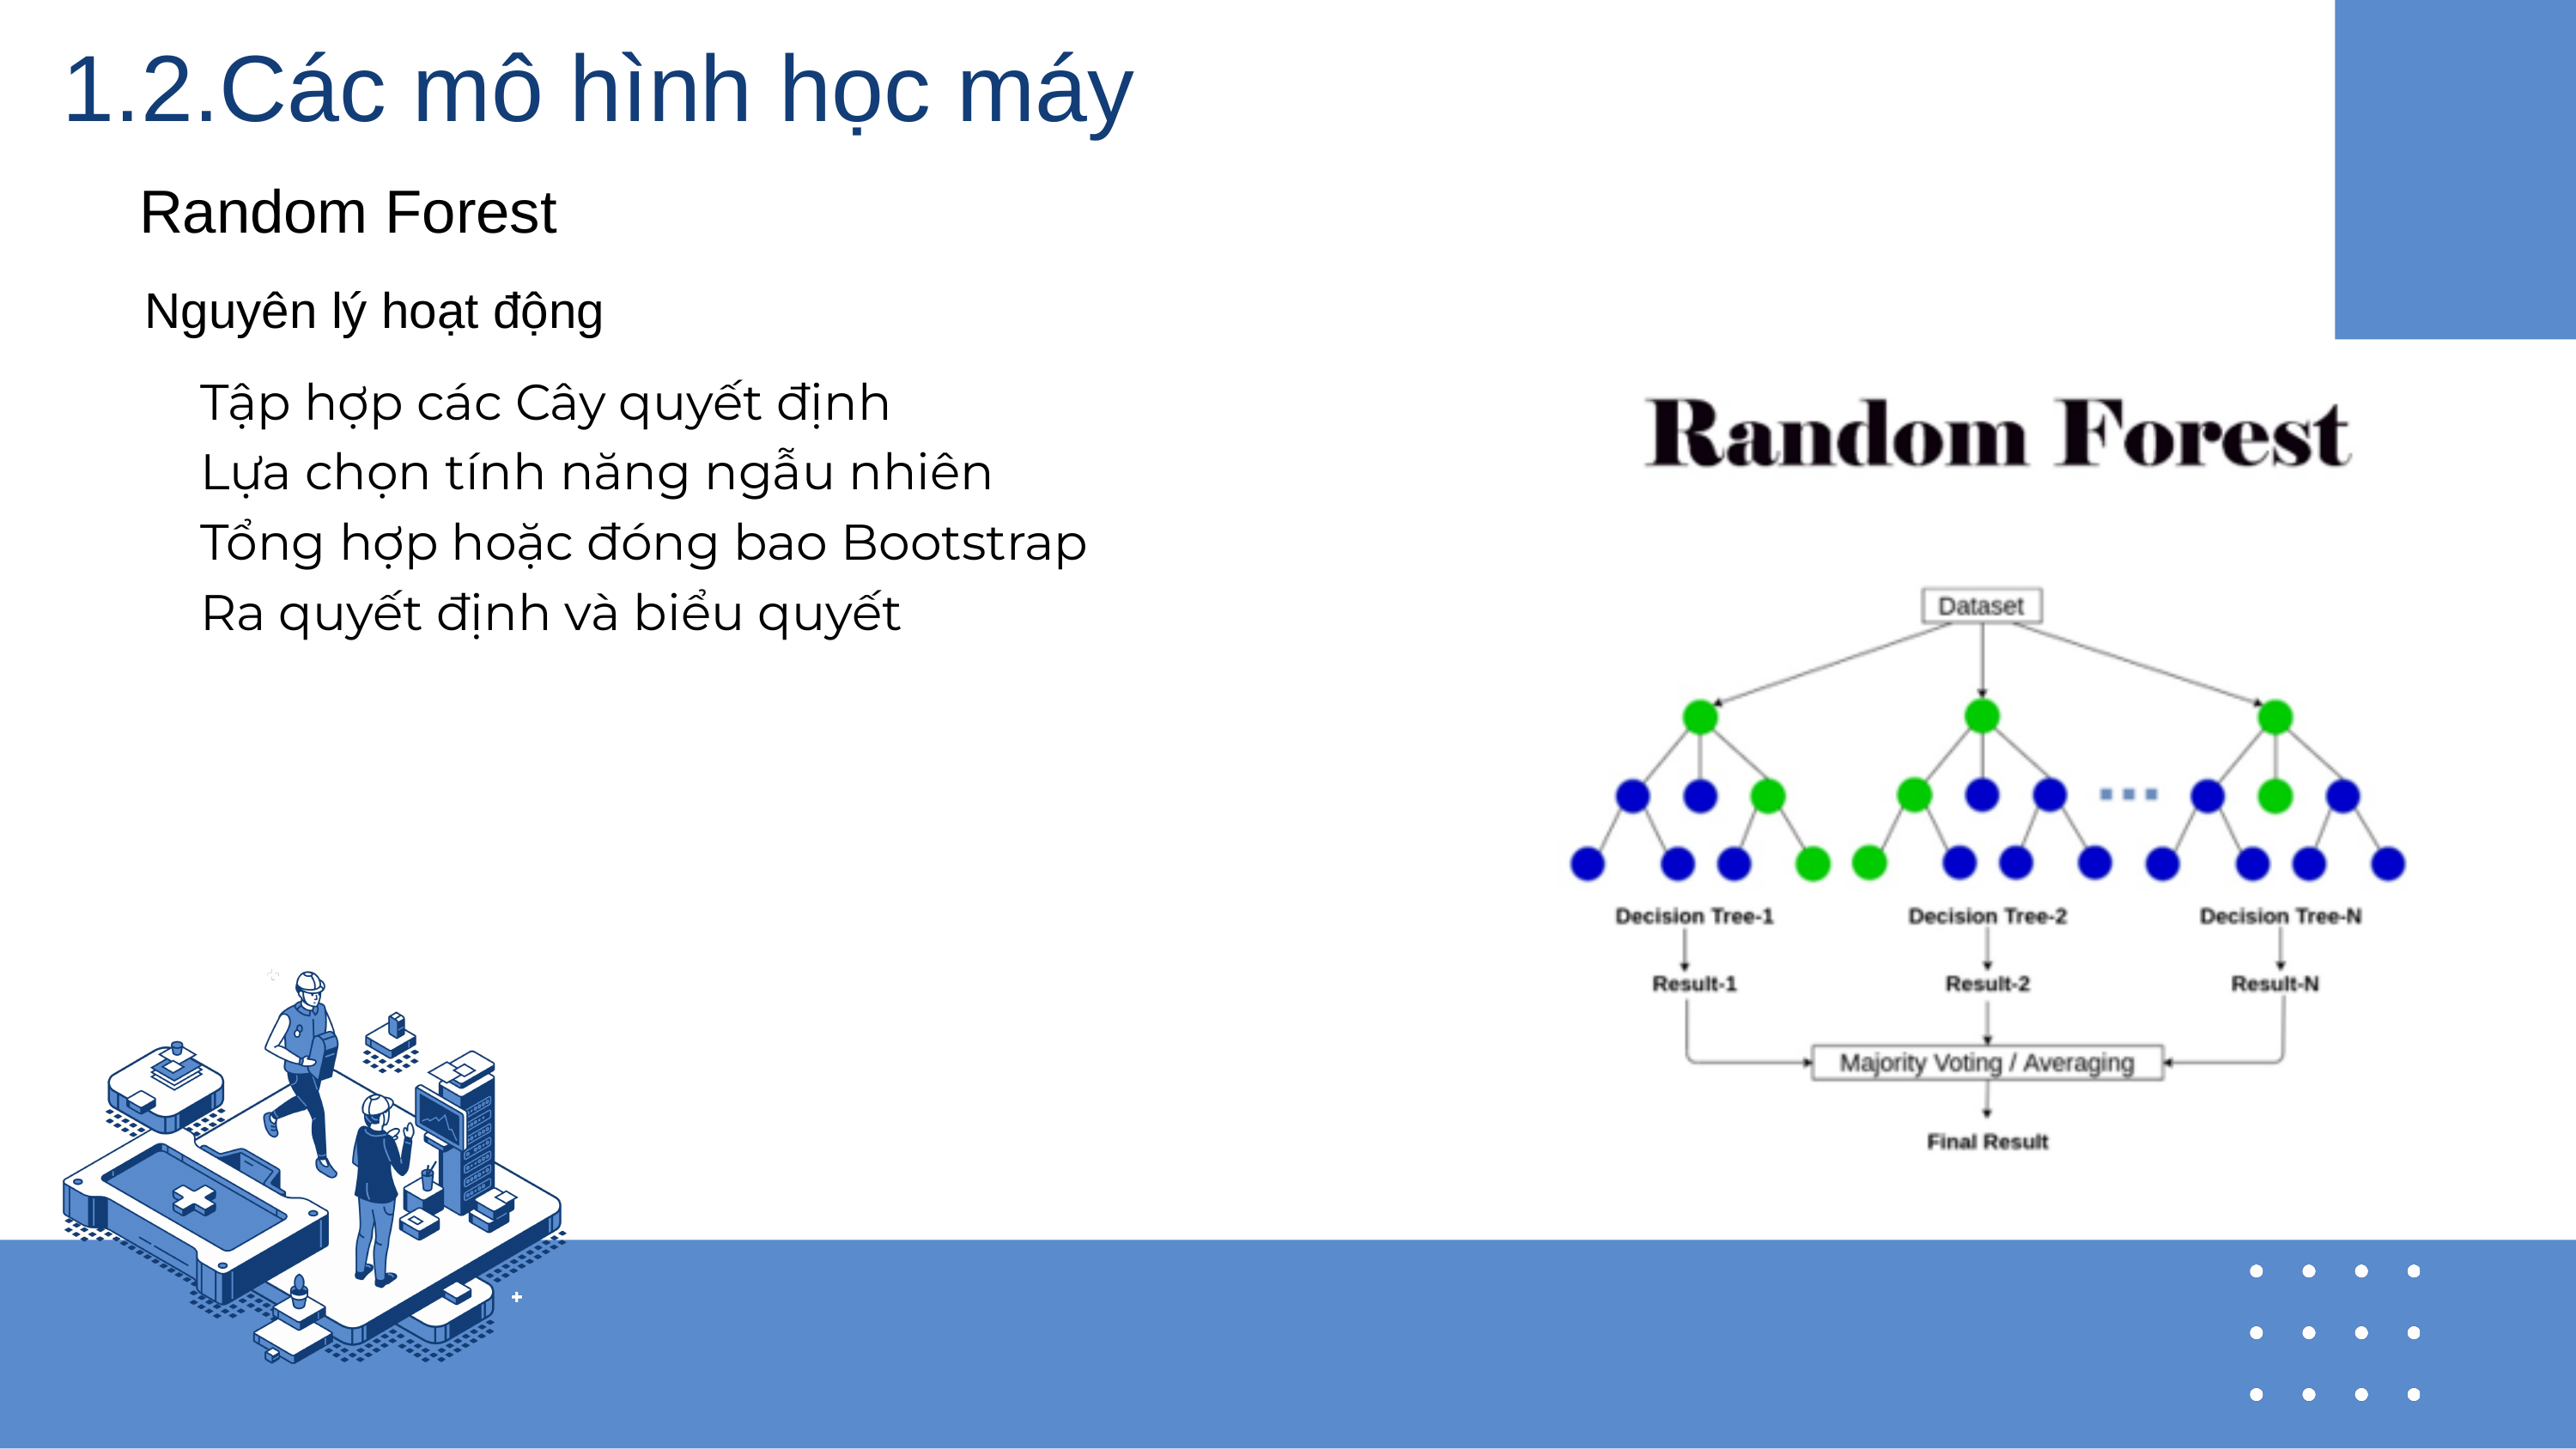

1.2.Các mô hình học máy
Random Forest
Nguyên lý hoạt động
Tập hợp các Cây quyết định
Lựa chọn tính năng ngẫu nhiên
Tổng hợp hoặc đóng bao Bootstrap
Ra quyết định và biểu quyết